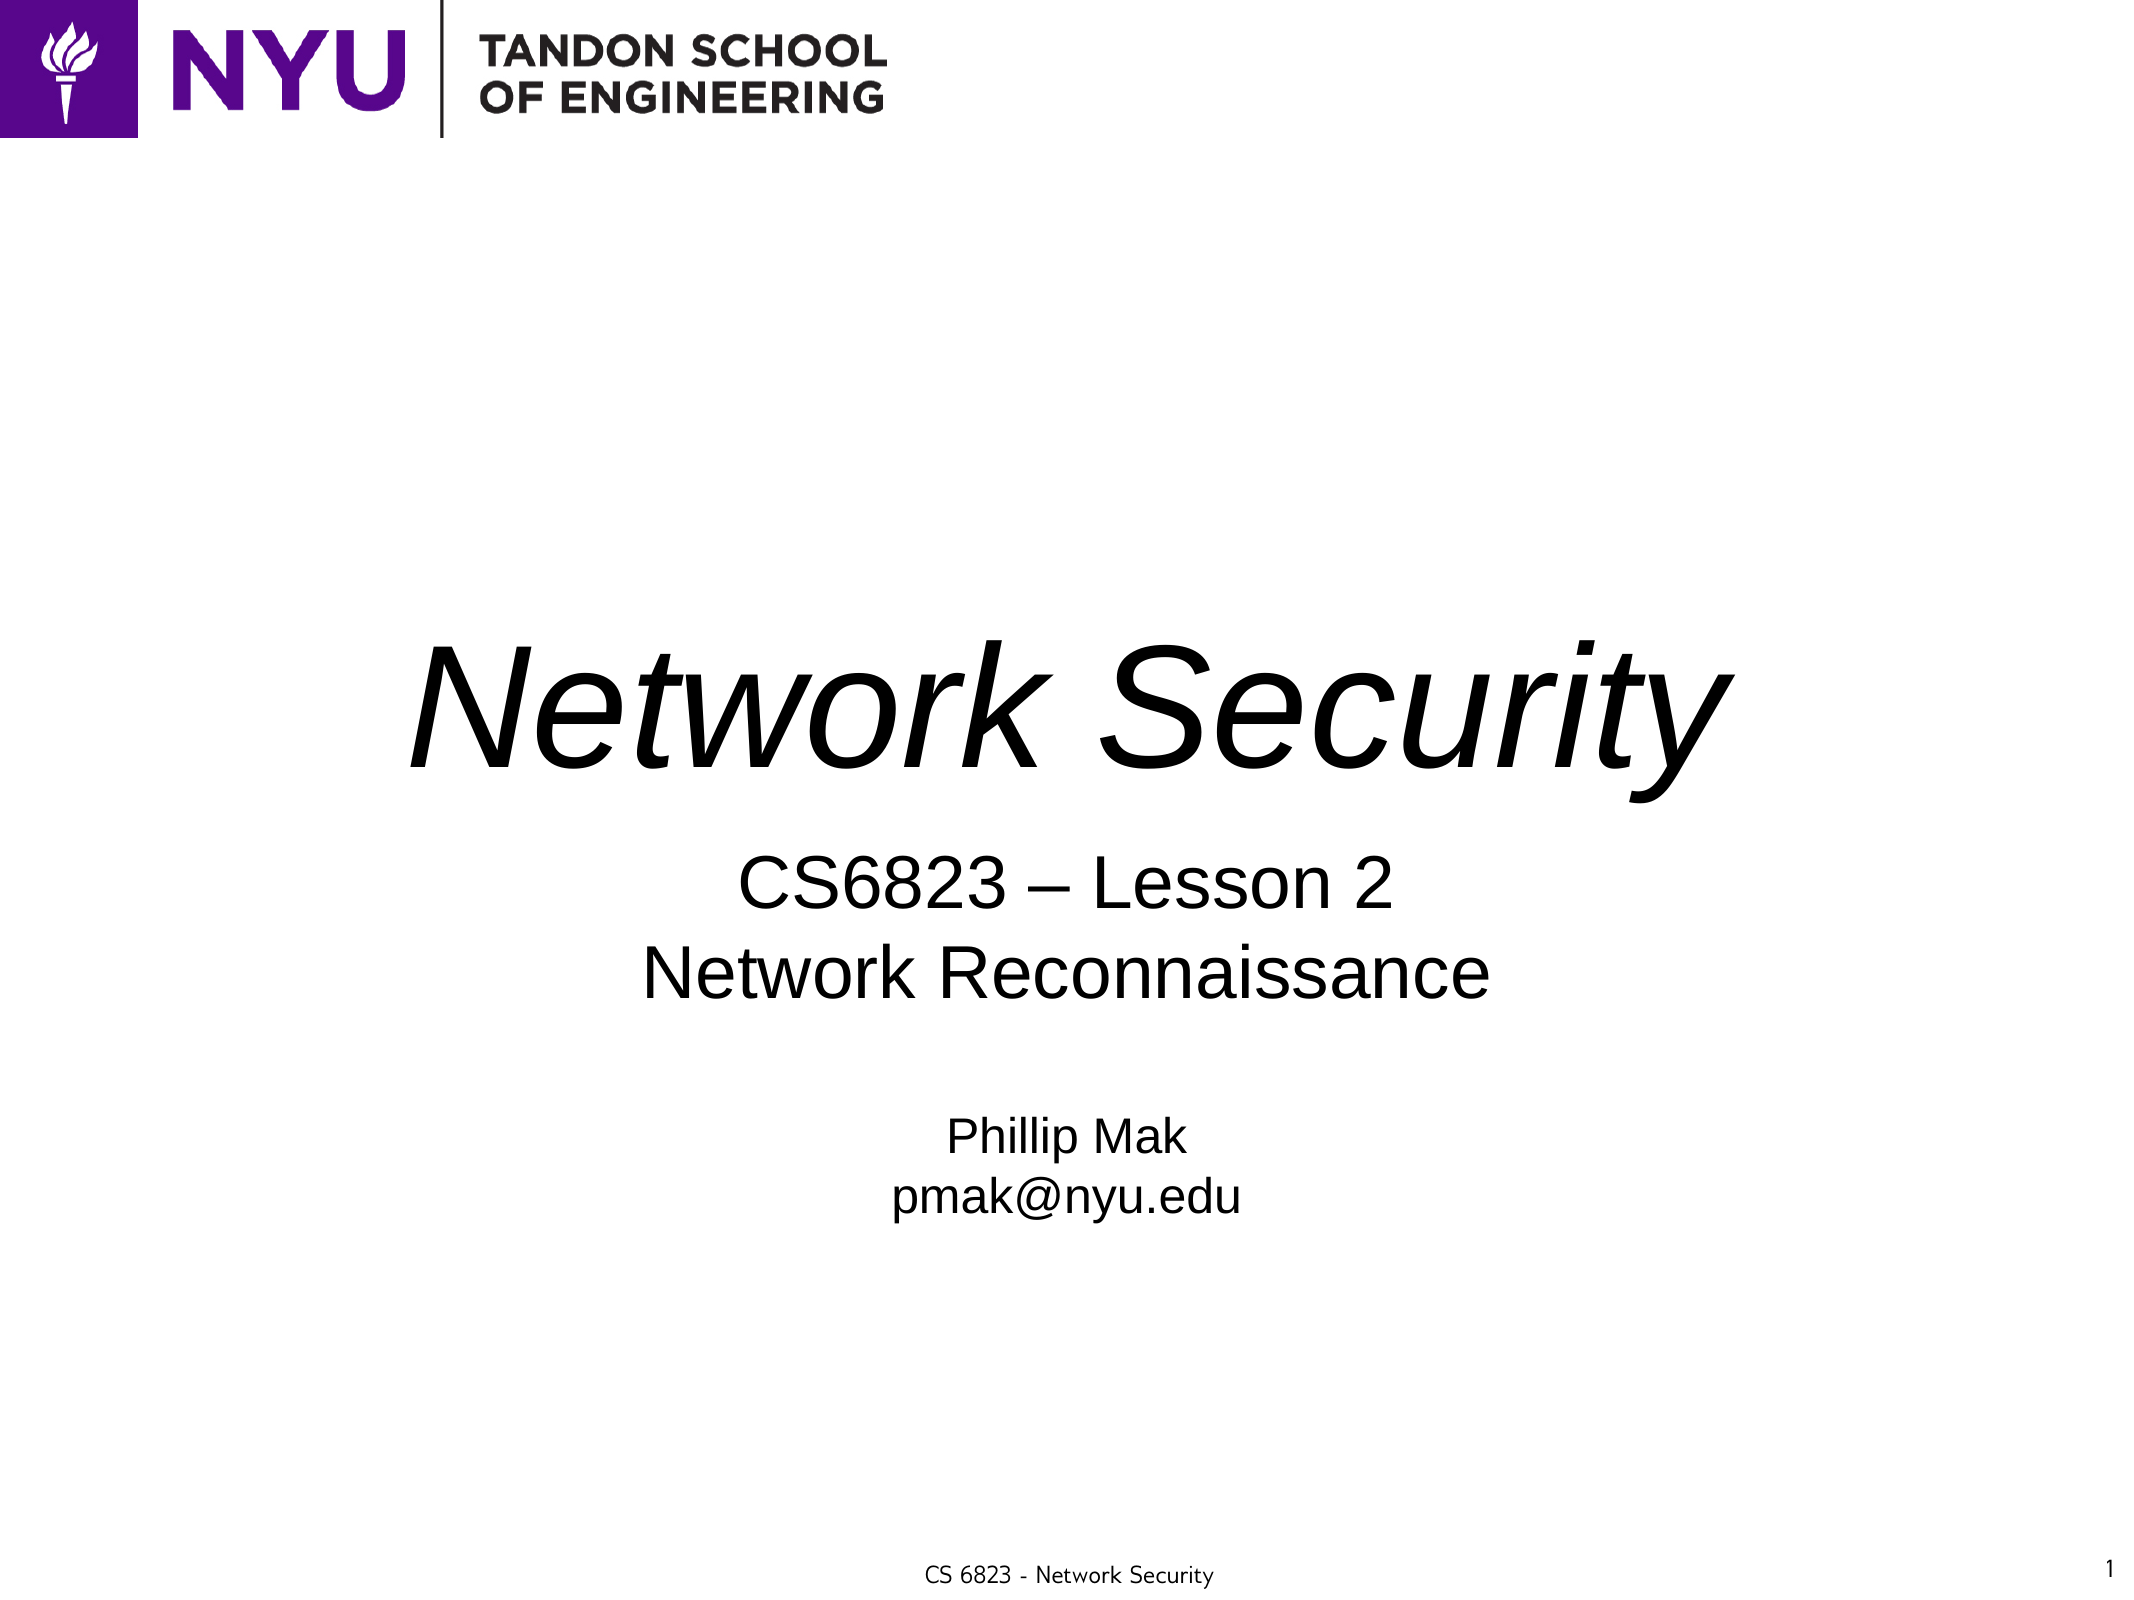

# Network Security
CS6823 – Lesson 2
Network Reconnaissance

Phillip Mak
pmak@nyu.edu
1
CS 6823 - Network Security